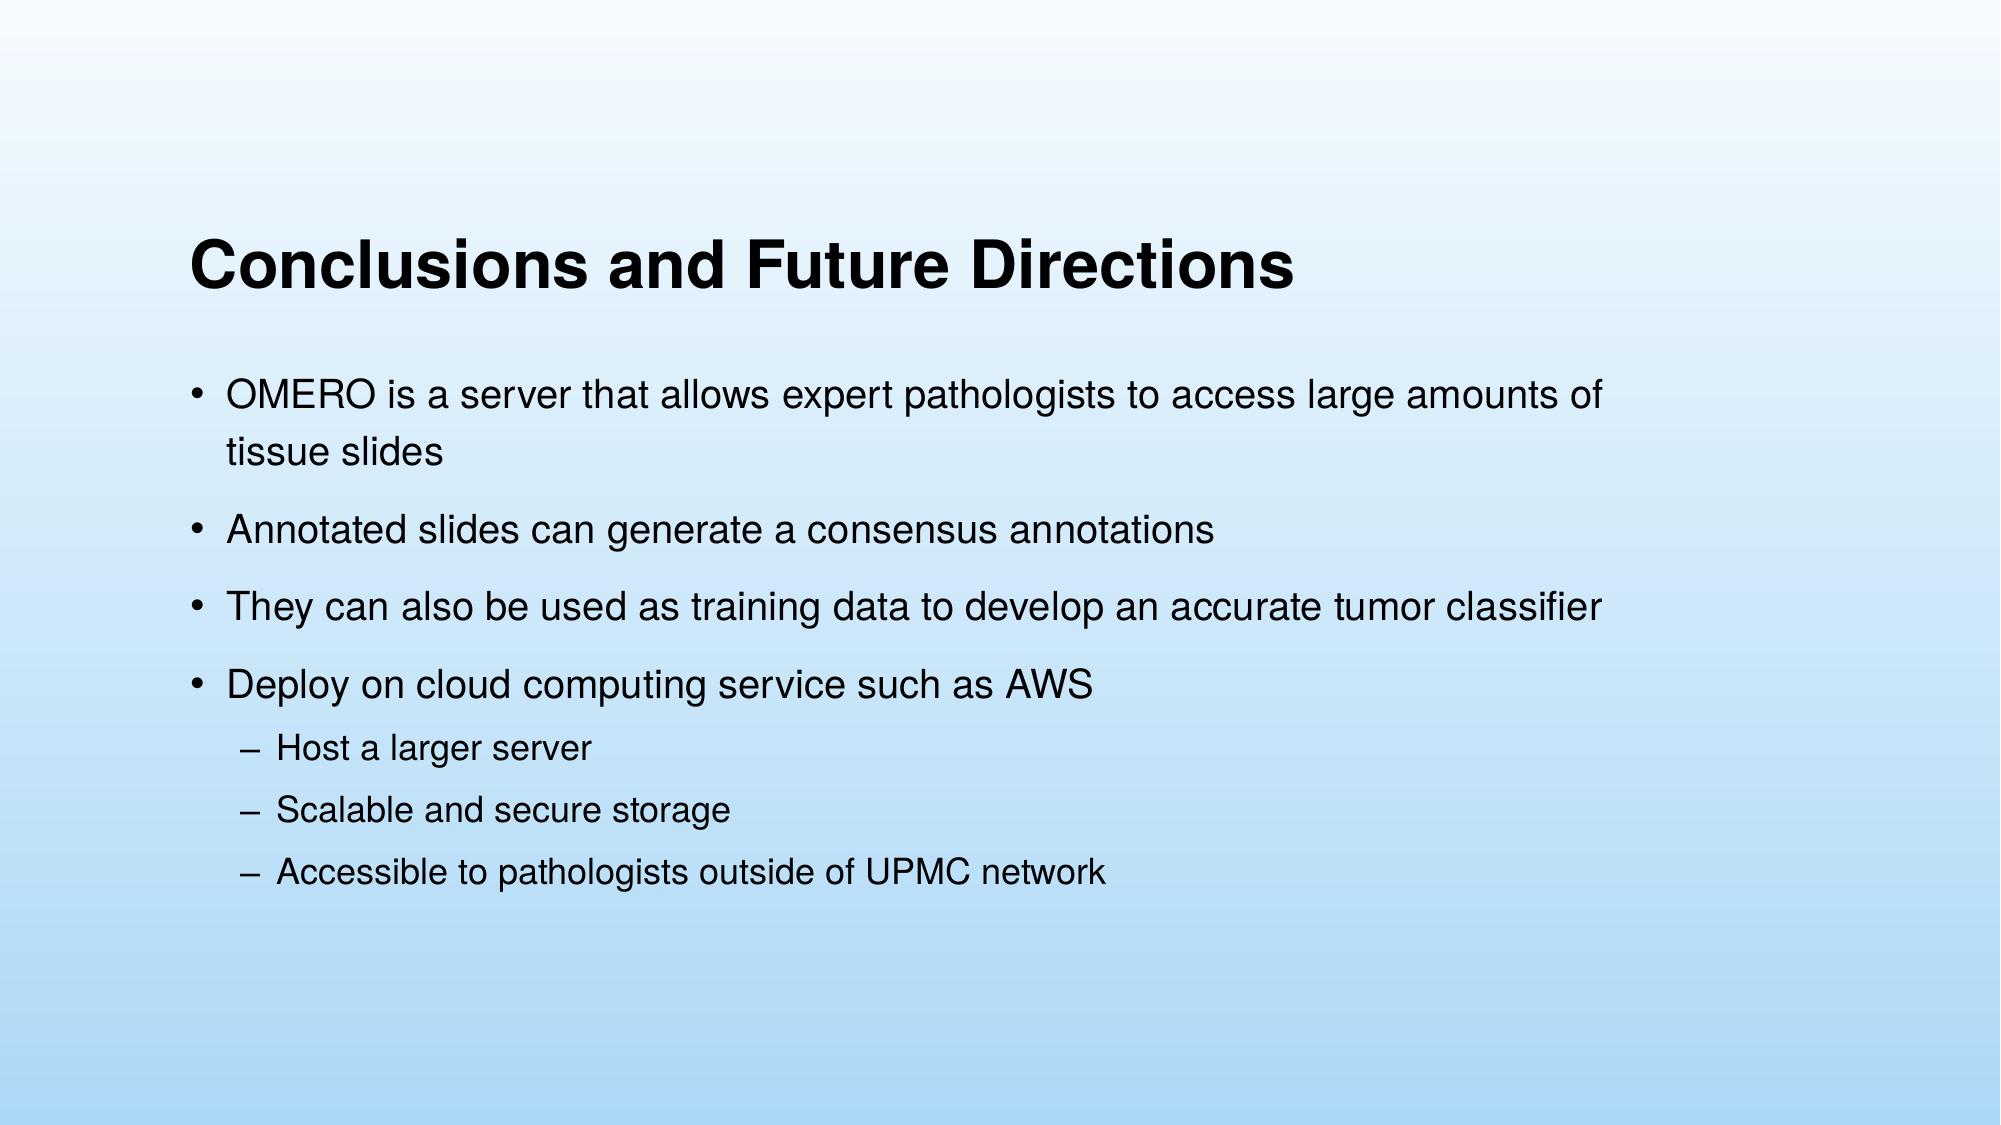

# Conclusions and Future Directions
OMERO is a server that allows expert pathologists to access large amounts of tissue slides
Annotated slides can generate a consensus annotations
They can also be used as training data to develop an accurate tumor classifier
Deploy on cloud computing service such as AWS
Host a larger server
Scalable and secure storage
Accessible to pathologists outside of UPMC network